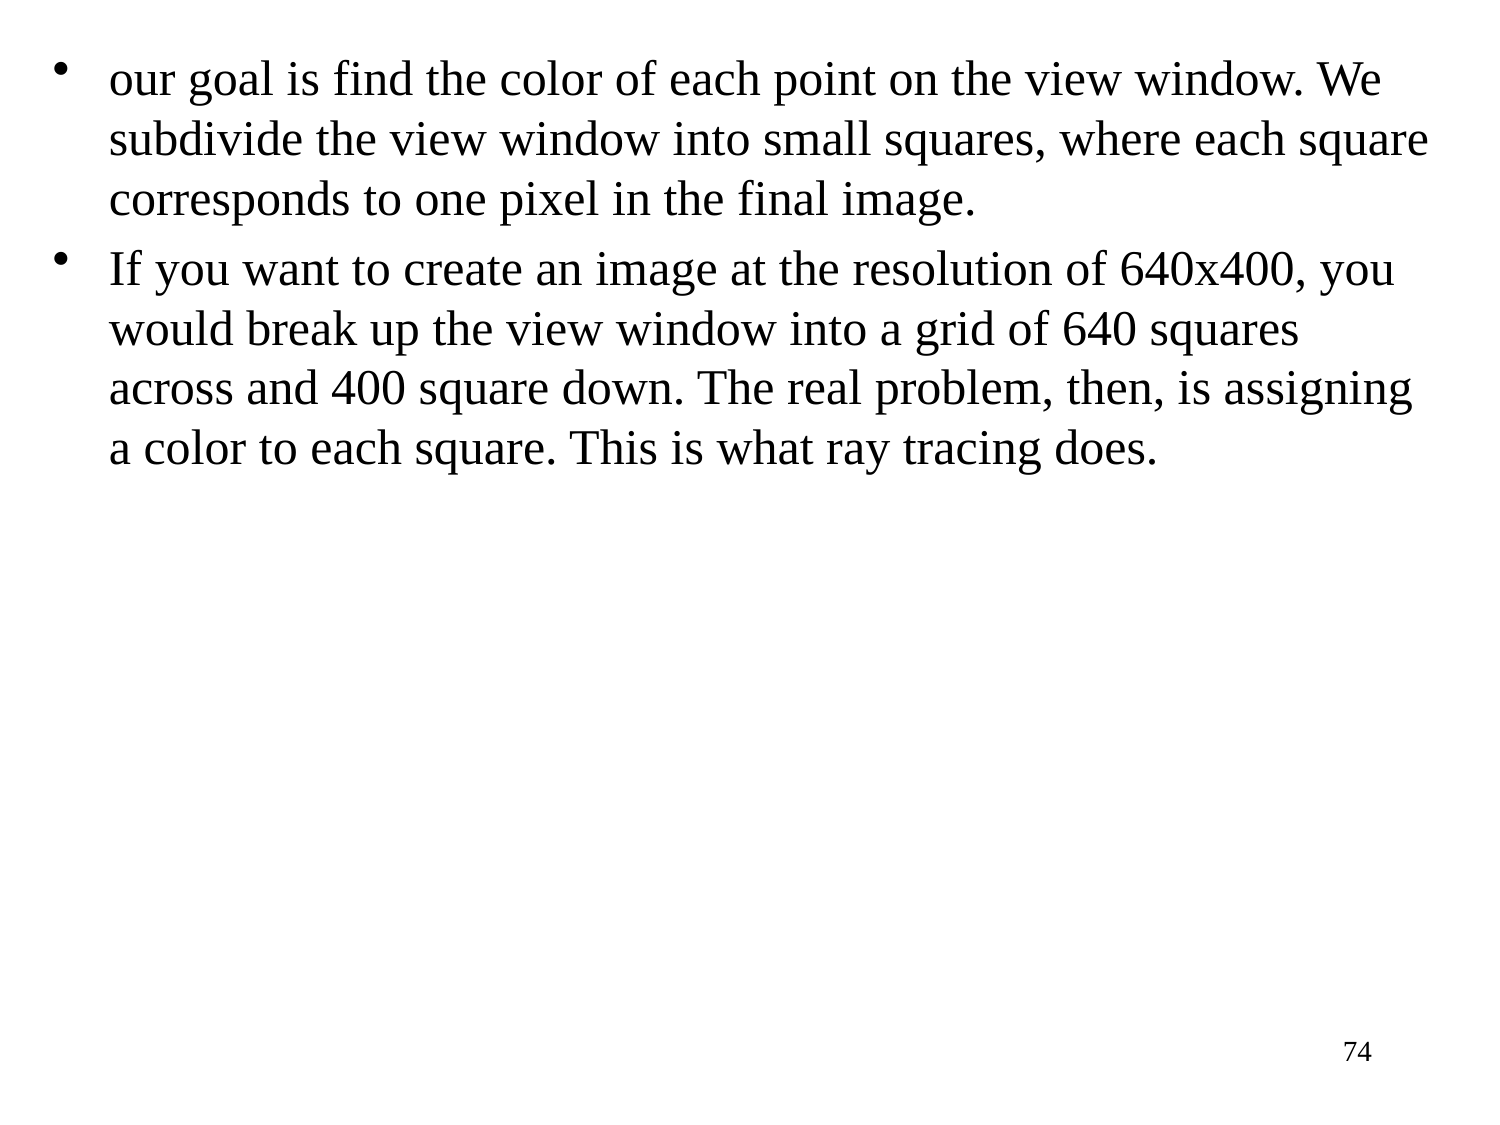

our goal is find the color of each point on the view window. We subdivide the view window into small squares, where each square corresponds to one pixel in the final image.
If you want to create an image at the resolution of 640x400, you would break up the view window into a grid of 640 squares across and 400 square down. The real problem, then, is assigning a color to each square. This is what ray tracing does.
74